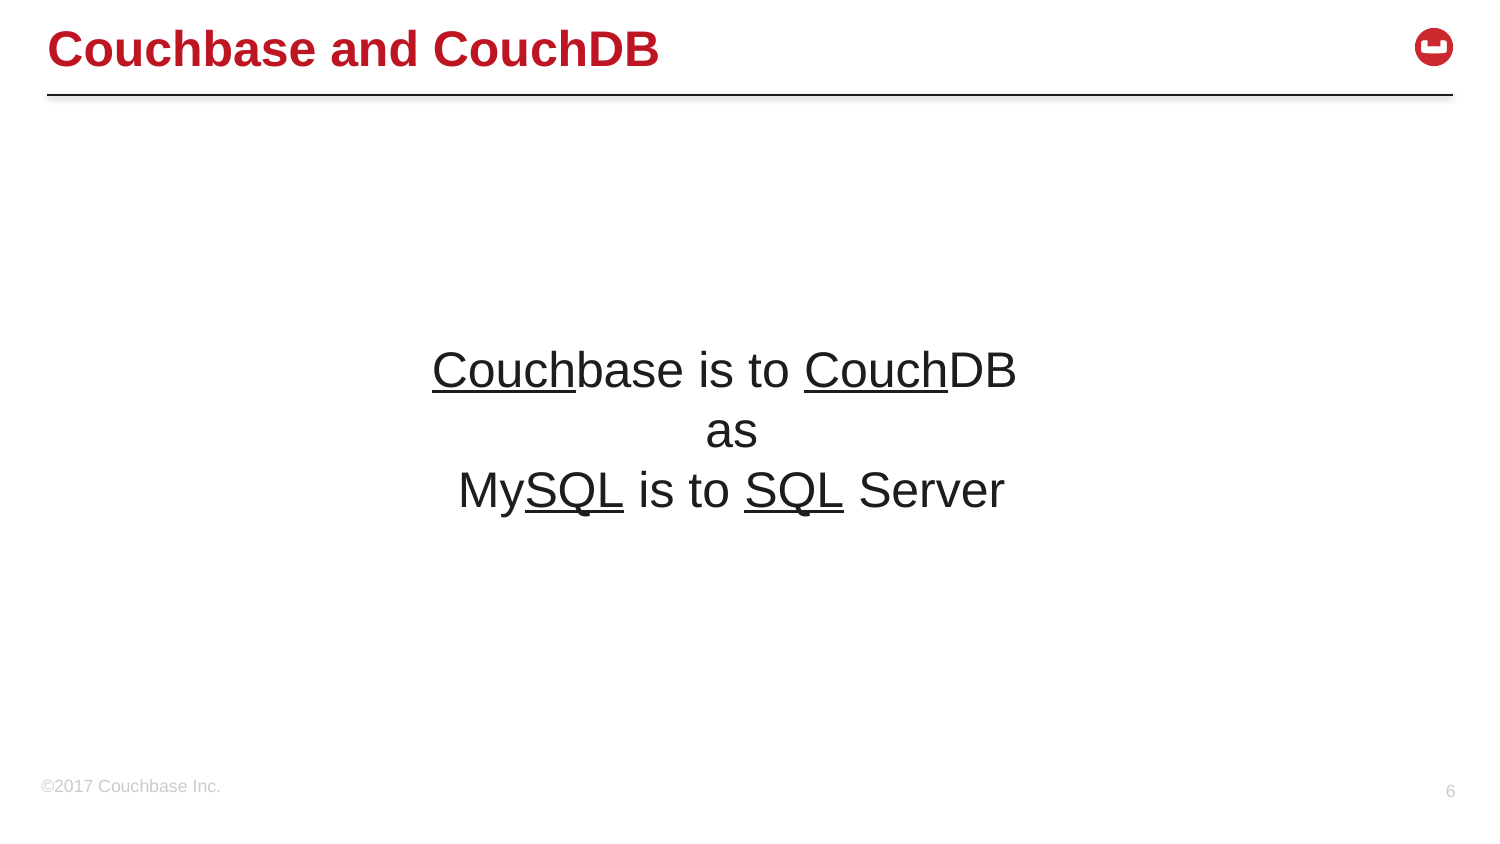

# Couchbase and CouchDB
Couchbase is to CouchDB
as
MySQL is to SQL Server